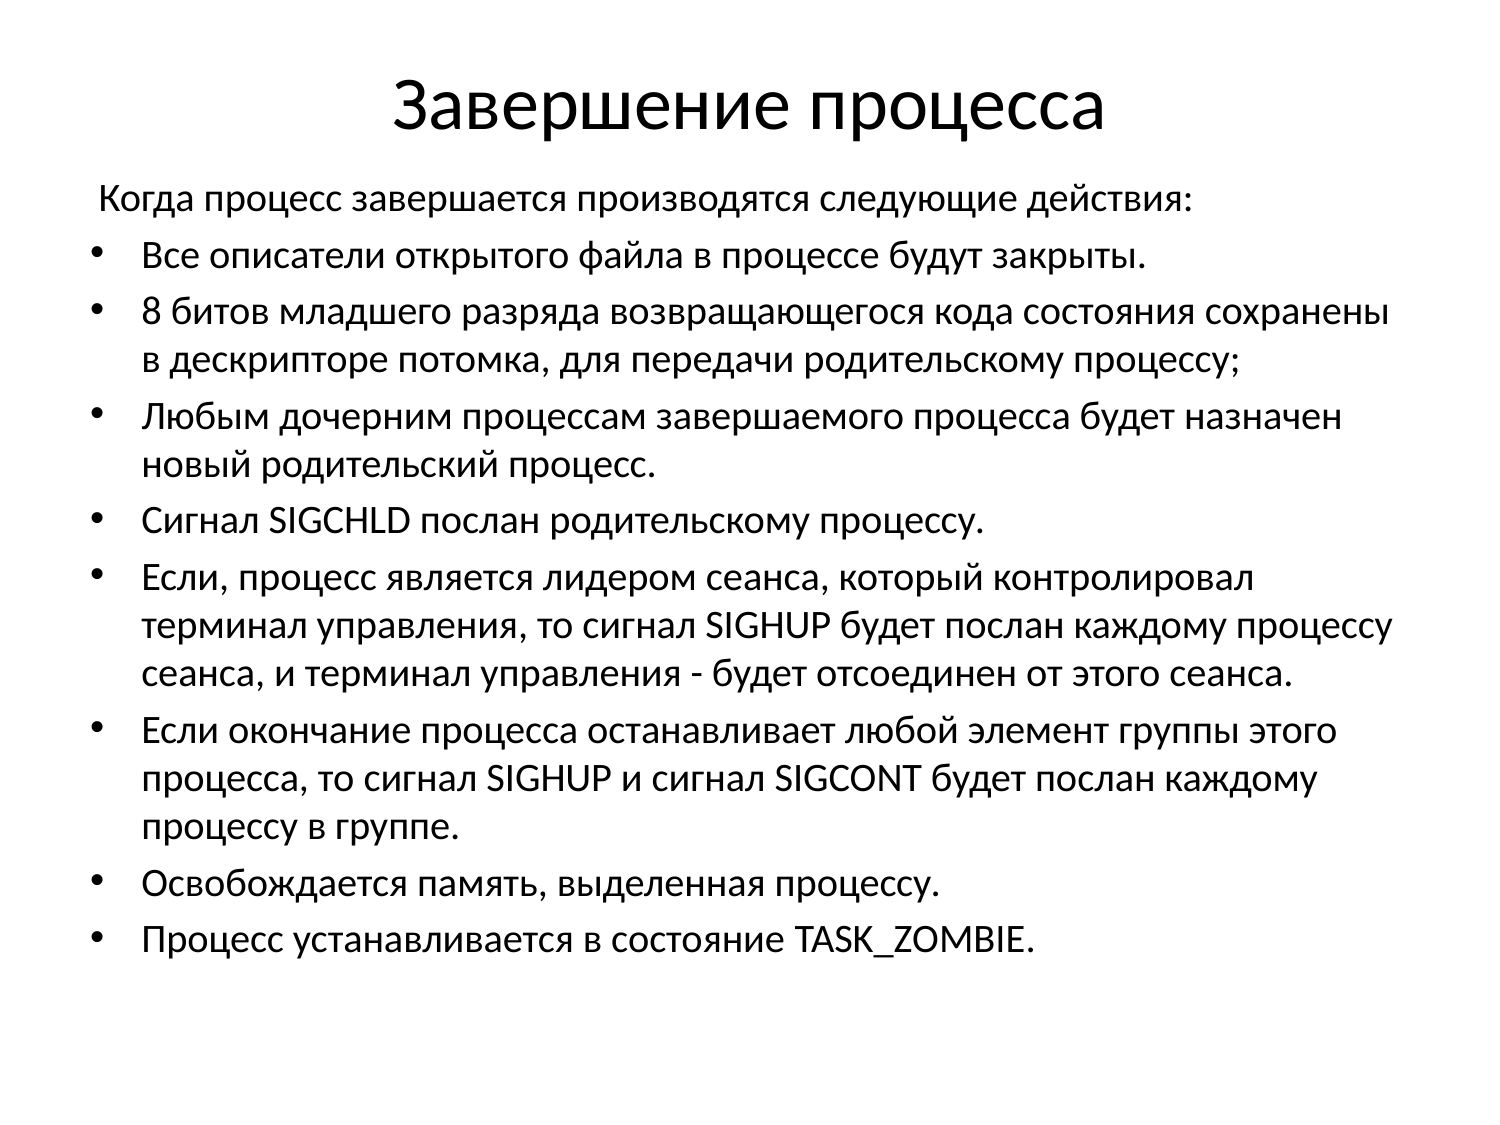

# Завершение процесса
 Когда процесс завершается производятся следующие действия:
Все описатели открытого файла в процессе будут закрыты.
8 битов младшего разряда возвращающегося кода состояния сохранены в дескрипторе потомка, для передачи родительскому процессу;
Любым дочерним процессам завершаемого процесса будет назначен новый родительский процесс.
Сигнал SIGCHLD послан родительскому процессу.
Если, процесс является лидером сеанса, который контролировал терминал управления, то сигнал SIGHUP будет послан каждому процессу сеанса, и терминал управления - будет отсоединен от этого сеанса.
Если окончание процесса останавливает любой элемент группы этого процесса, то сигнал SIGHUP и сигнал SIGCONT будет послан каждому процессу в группе.
Освобождается память, выделенная процессу.
Процесс устанавливается в состояние TASK_ZOMBIE.